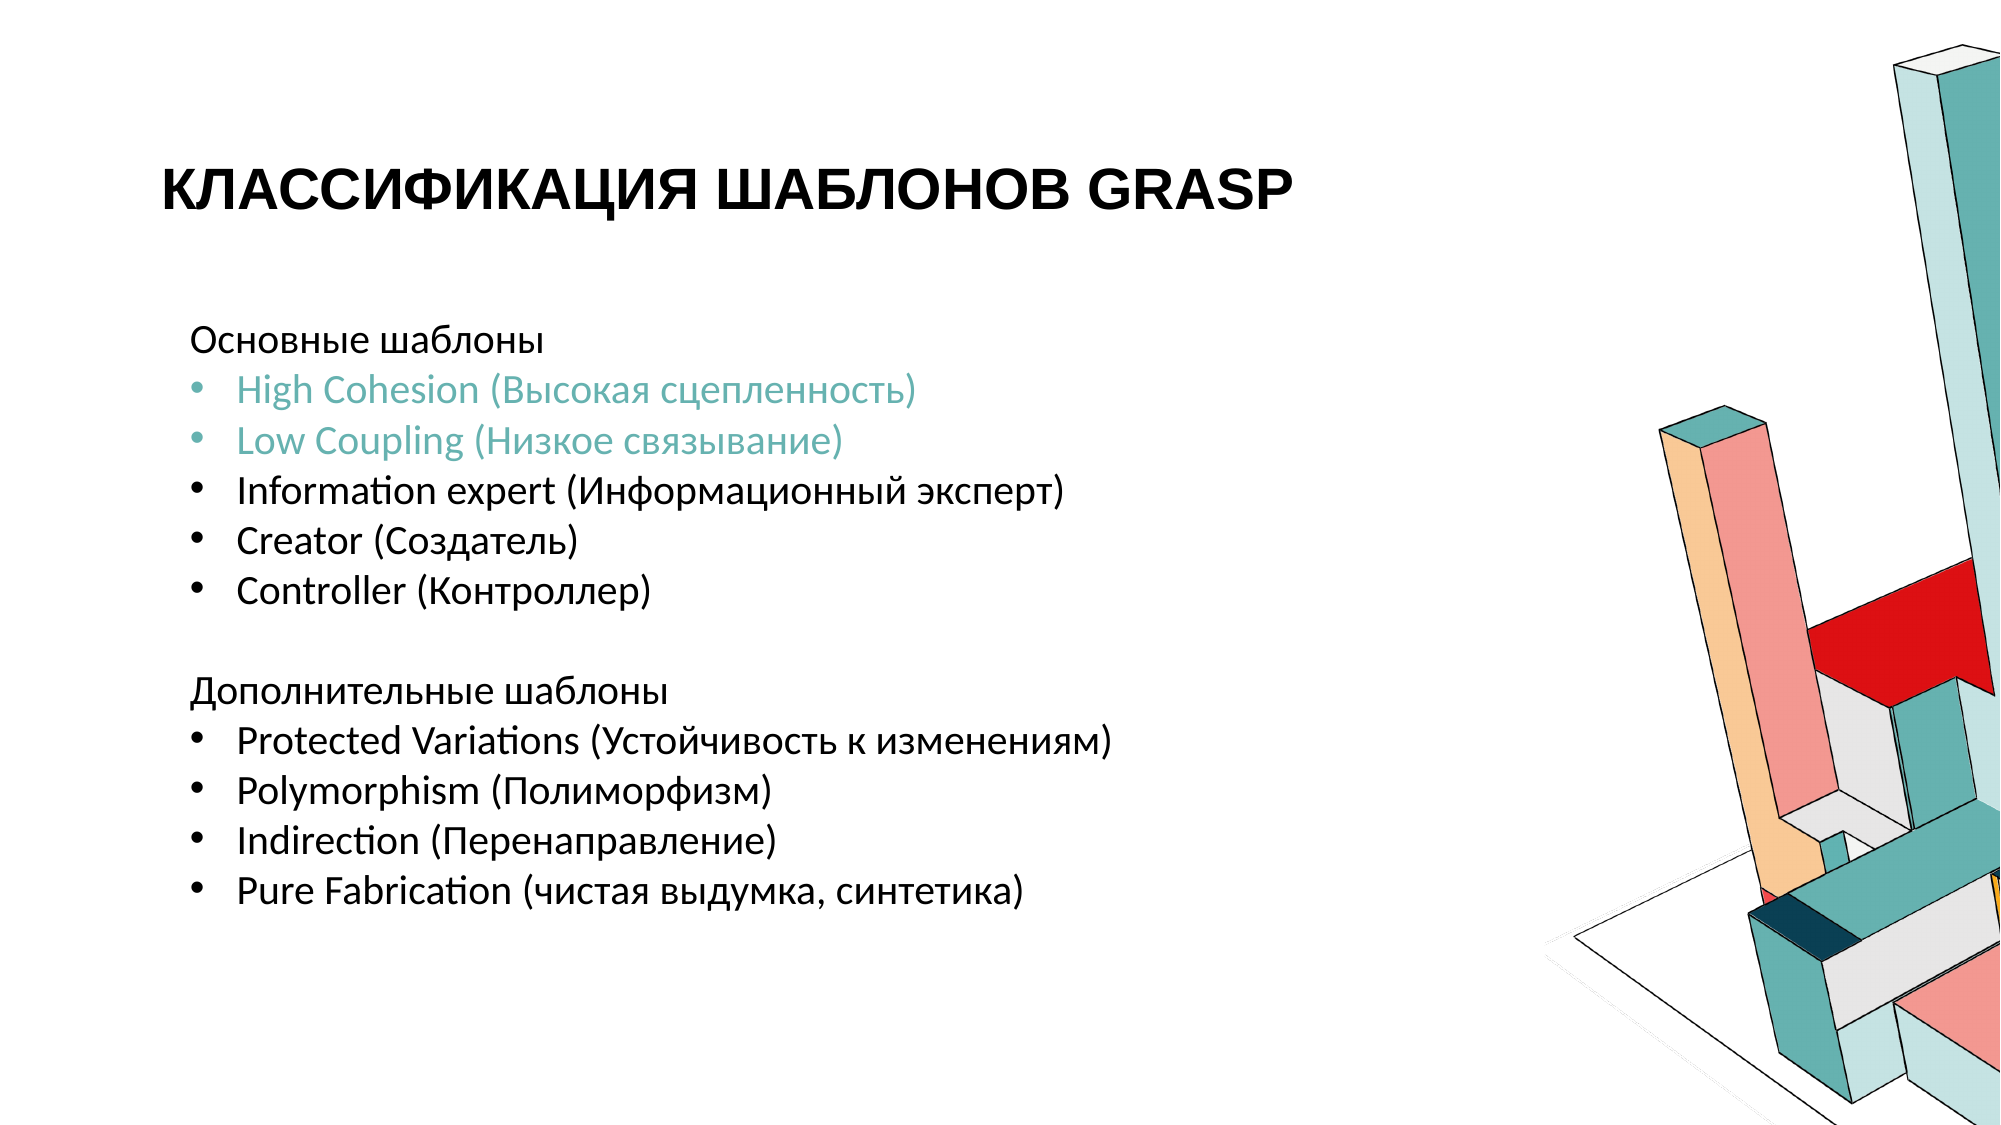

# классификация шаблонов GRASP
Основные шаблоны
High Cohesion (Высокая cцепленность)
Low Coupling (Низкое связывание)
Information expert (Информационный эксперт)
Creator (Создатель)
Controller (Контроллер)

Дополнительные шаблоны
Protected Variations (Устойчивость к изменениям)
Polymorphism (Полиморфизм)
Indirection (Перенаправление)
Pure Fabrication (чистая выдумка, синтетика)